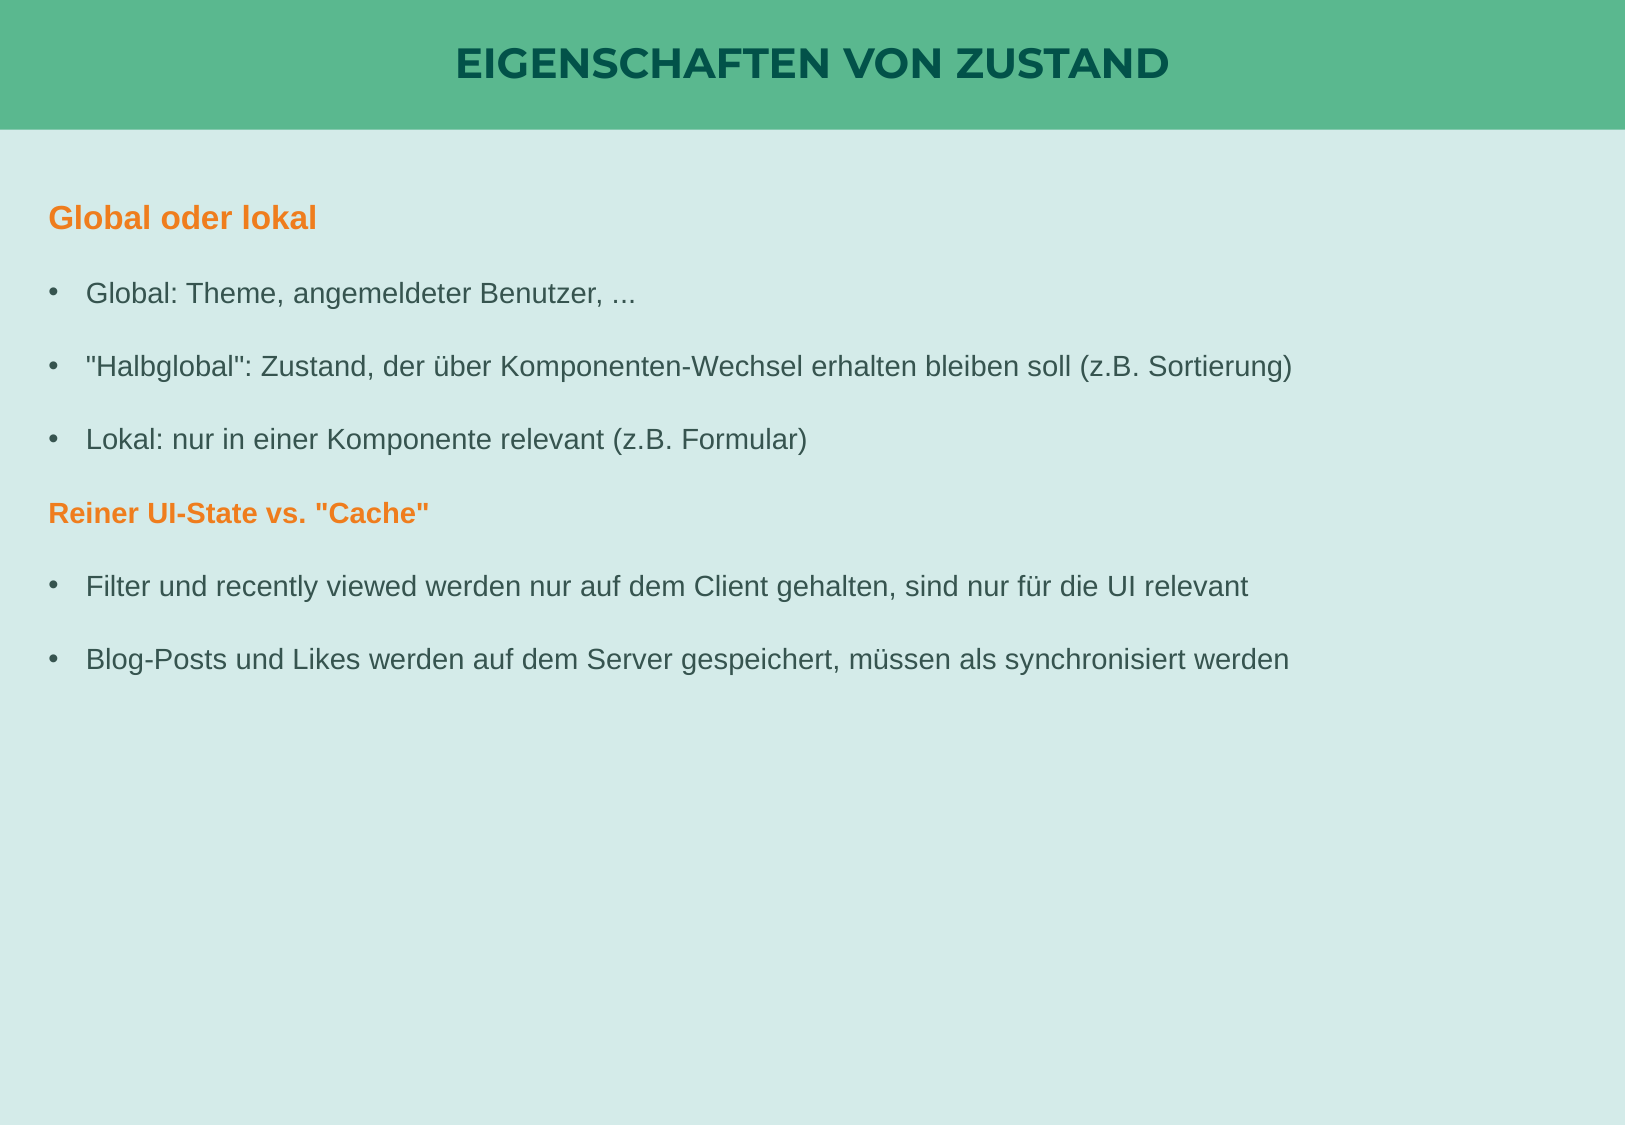

# Eigenschaften von Zustand
Global oder lokal
Global: Theme, angemeldeter Benutzer, ...
"Halbglobal": Zustand, der über Komponenten-Wechsel erhalten bleiben soll (z.B. Sortierung)
Lokal: nur in einer Komponente relevant (z.B. Formular)
Reiner UI-State vs. "Cache"
Filter und recently viewed werden nur auf dem Client gehalten, sind nur für die UI relevant
Blog-Posts und Likes werden auf dem Server gespeichert, müssen als synchronisiert werden
Beispiel: ChatPage oder Tabs

Beispiel: UserStatsPage für fetch ?